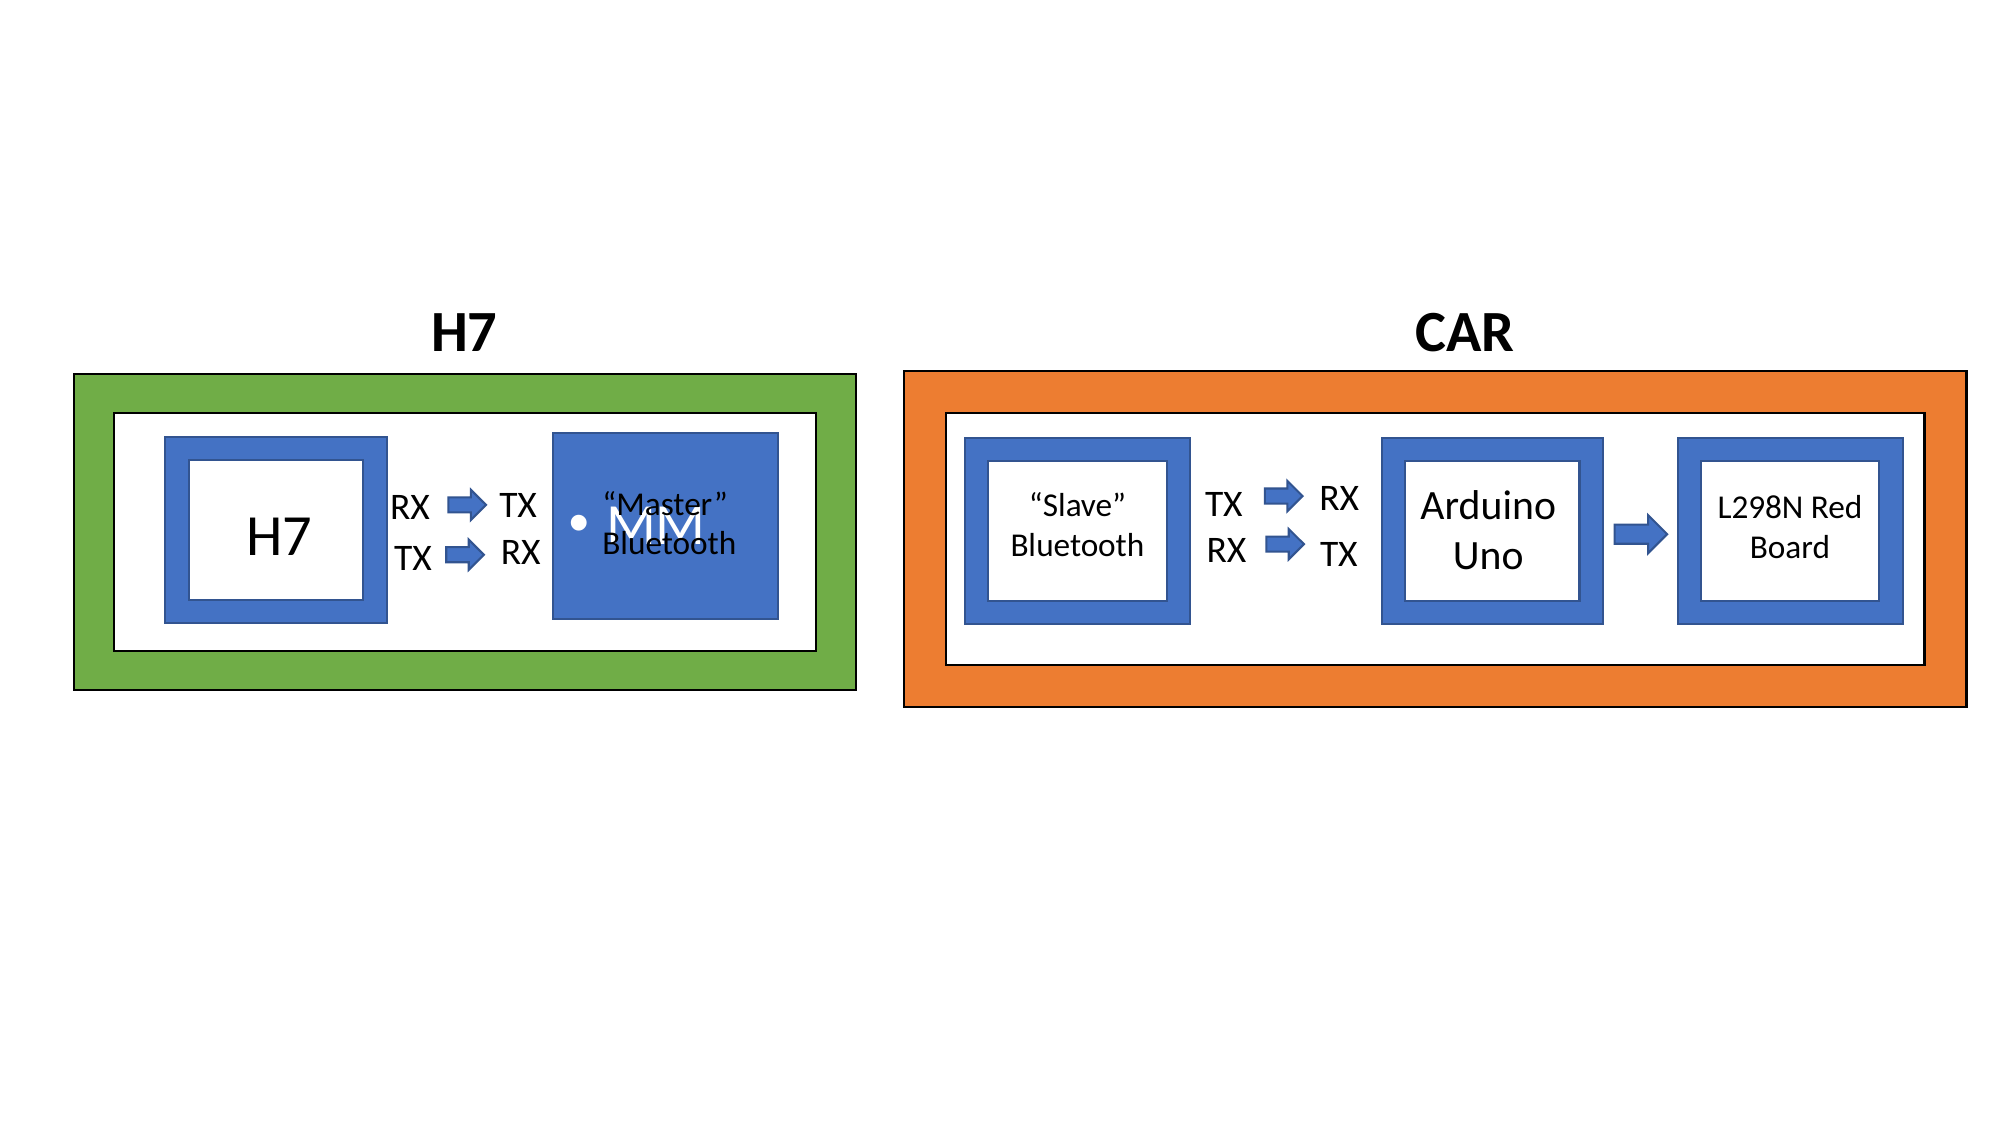

#
H7
CAR

MM

MM

RX
Arduino Uno

TX
“Slave” Bluetooth

RX
TX

MM
L298N Red Board
TX
RX
“Master” Bluetooth
H7

RX
TX